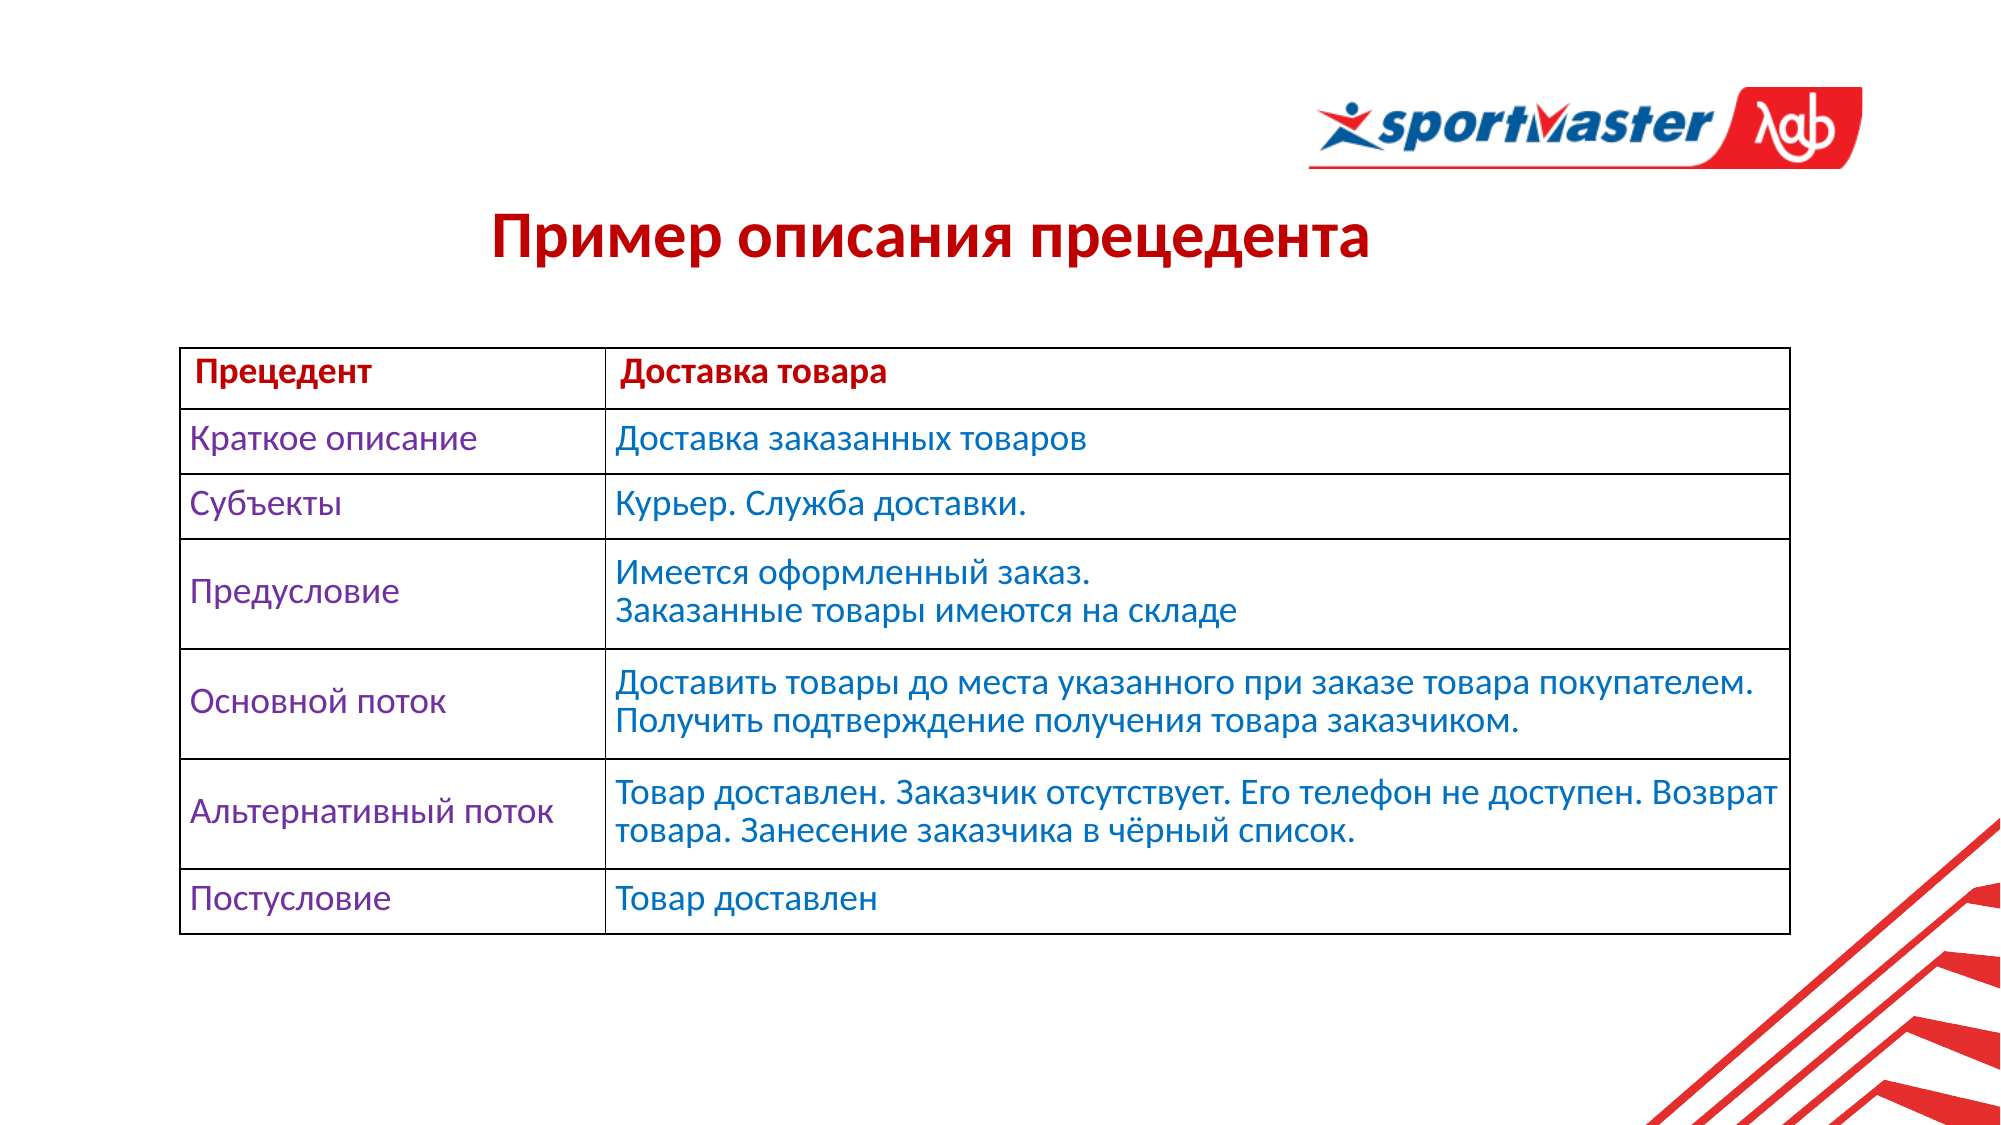

Пример описания прецедента

| Прецедент | Доставка товара |
| --- | --- |
| Краткое описание | Доставка заказанных товаров |
| Субъекты | Курьер. Служба доставки. |
| Предусловие | Имеется оформленный заказ. Заказанные товары имеются на складе |
| Основной поток | Доставить товары до места указанного при заказе товара покупателем. Получить подтверждение получения товара заказчиком. |
| Альтернативный поток | Товар доставлен. Заказчик отсутствует. Его телефон не доступен. Возврат товара. Занесение заказчика в чёрный список. |
| Постусловие | Товар доставлен |